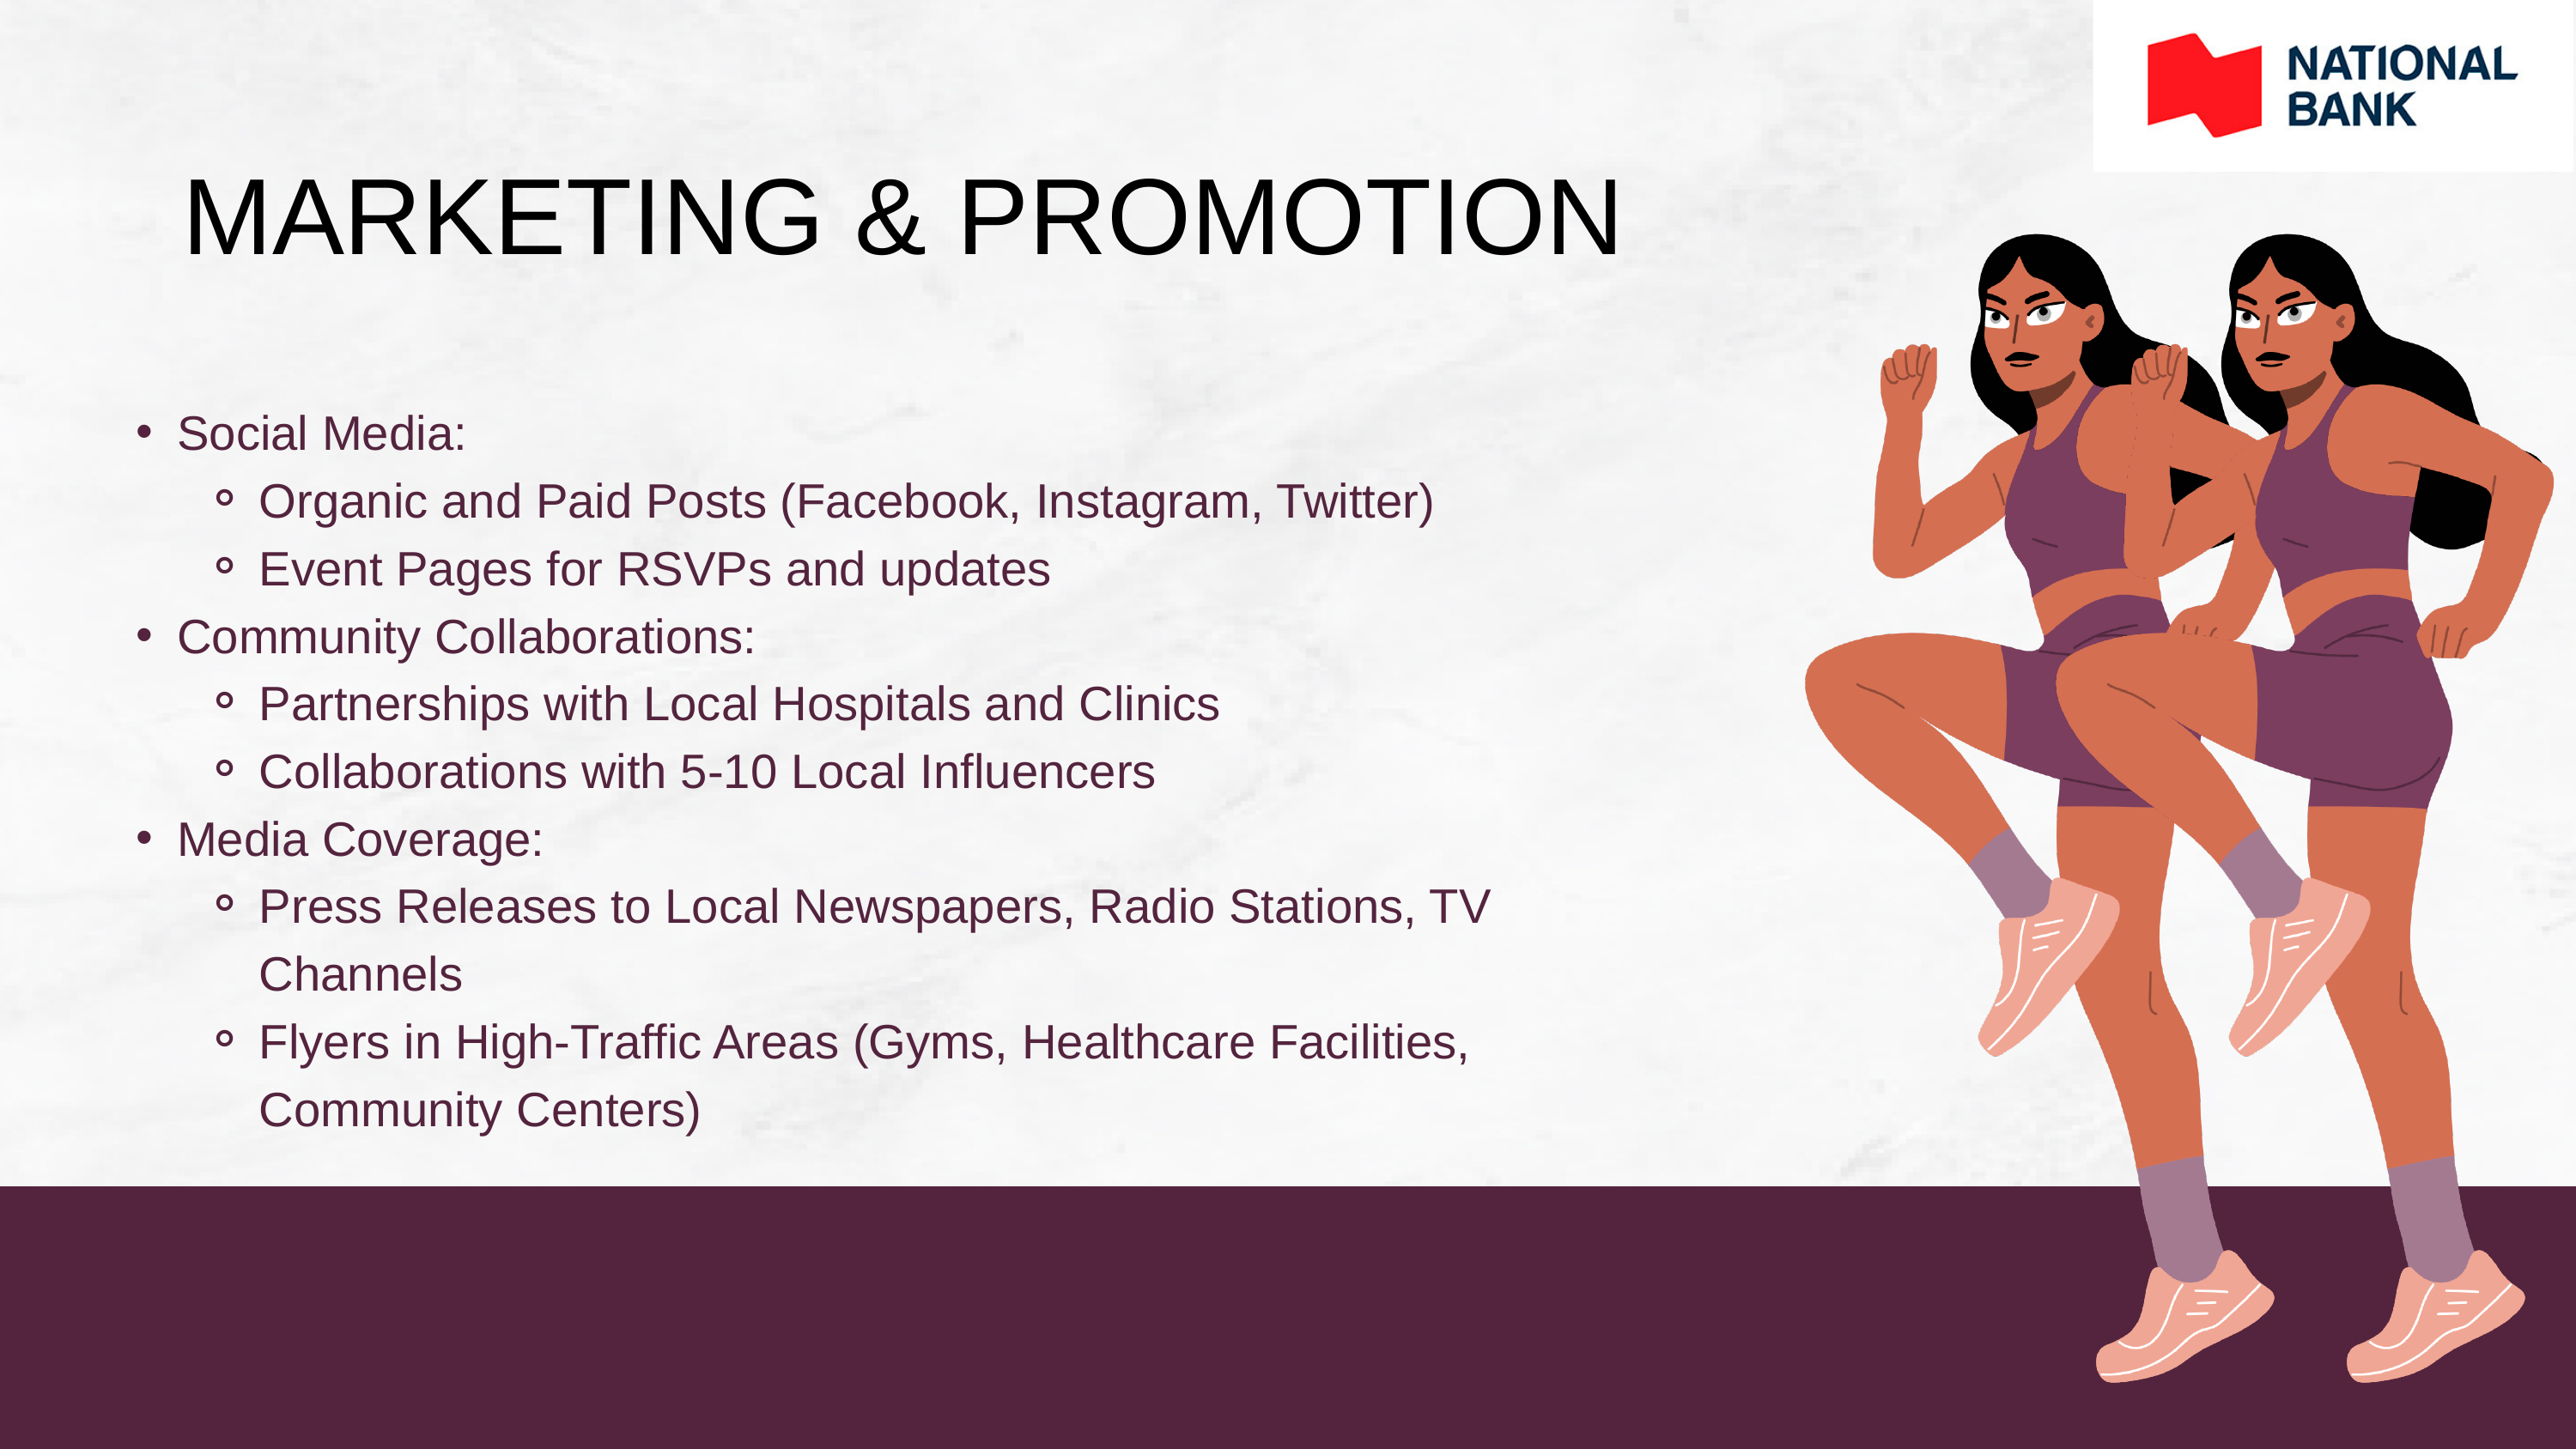

MARKETING & PROMOTION

Social Media:
Organic and Paid Posts (Facebook, Instagram, Twitter)
Event Pages for RSVPs and updates
Community Collaborations:
Partnerships with Local Hospitals and Clinics
Collaborations with 5-10 Local Influencers
Media Coverage:
Press Releases to Local Newspapers, Radio Stations, TV Channels
Flyers in High-Traffic Areas (Gyms, Healthcare Facilities, Community Centers)